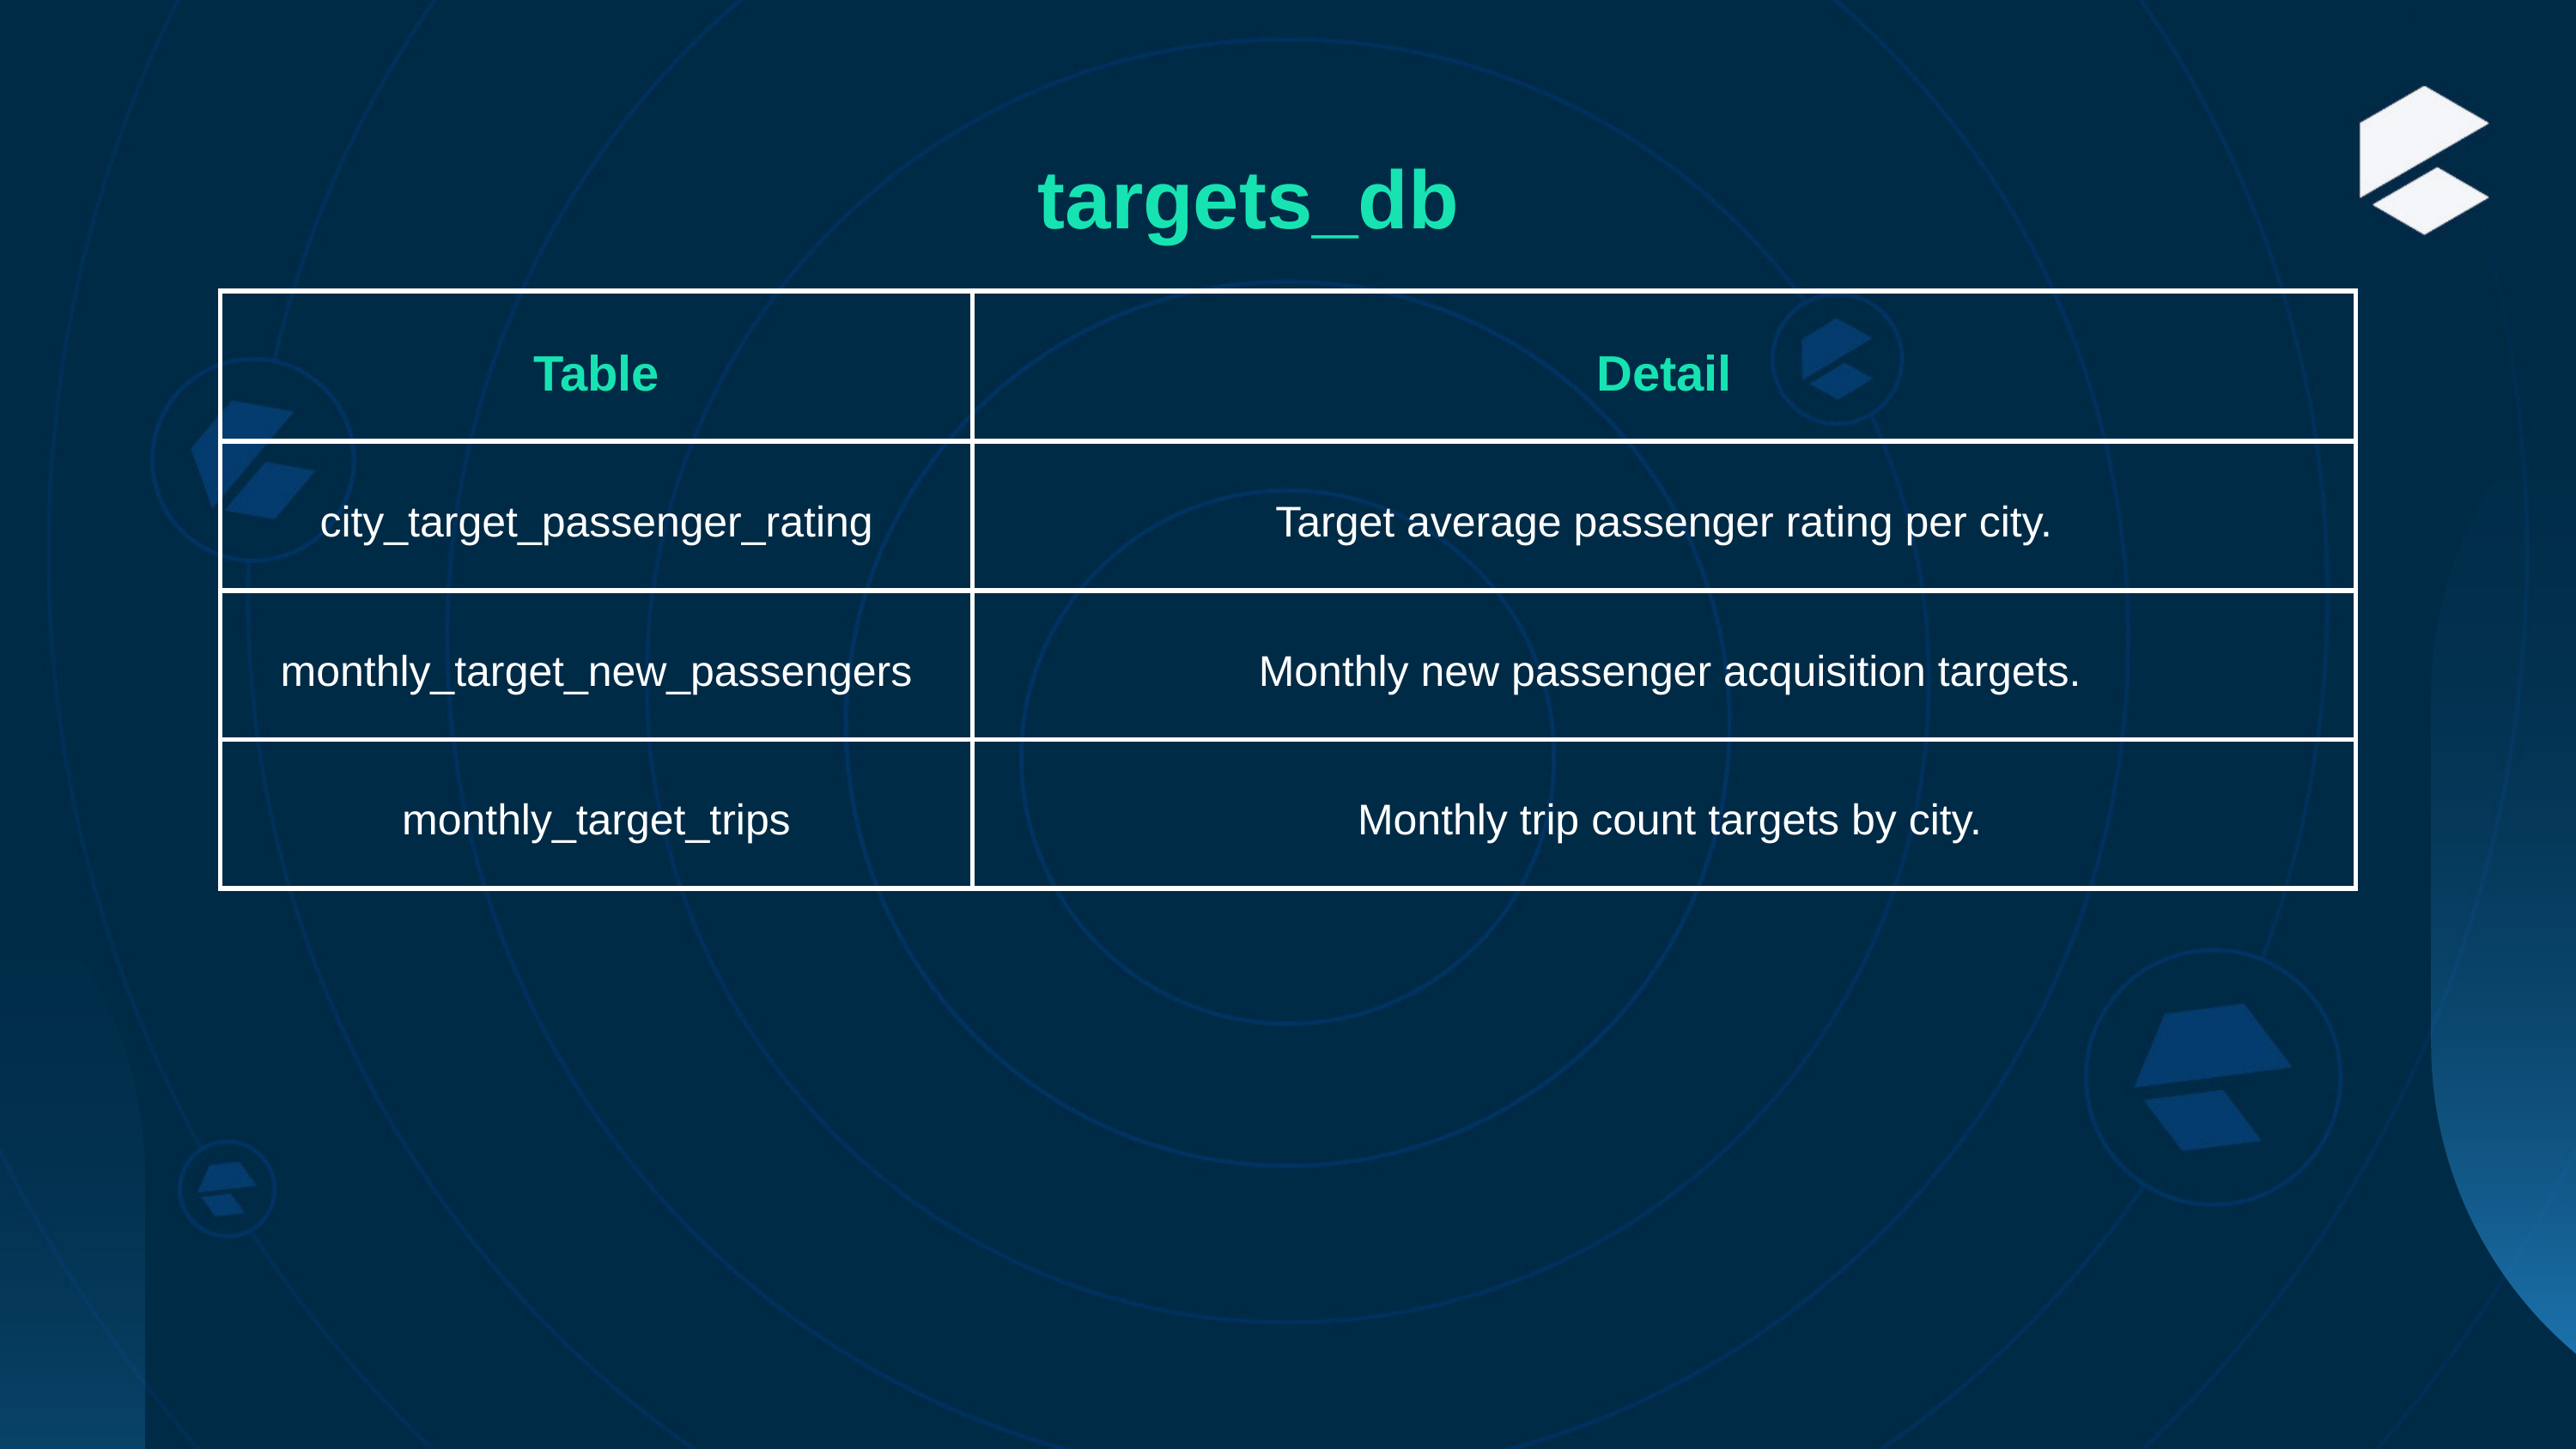

targets_db
| Table | Detail |
| --- | --- |
| city\_target\_passenger\_rating | Target average passenger rating per city. |
| monthly\_target\_new\_passengers | Monthly new passenger acquisition targets. |
| monthly\_target\_trips | Monthly trip count targets by city. |